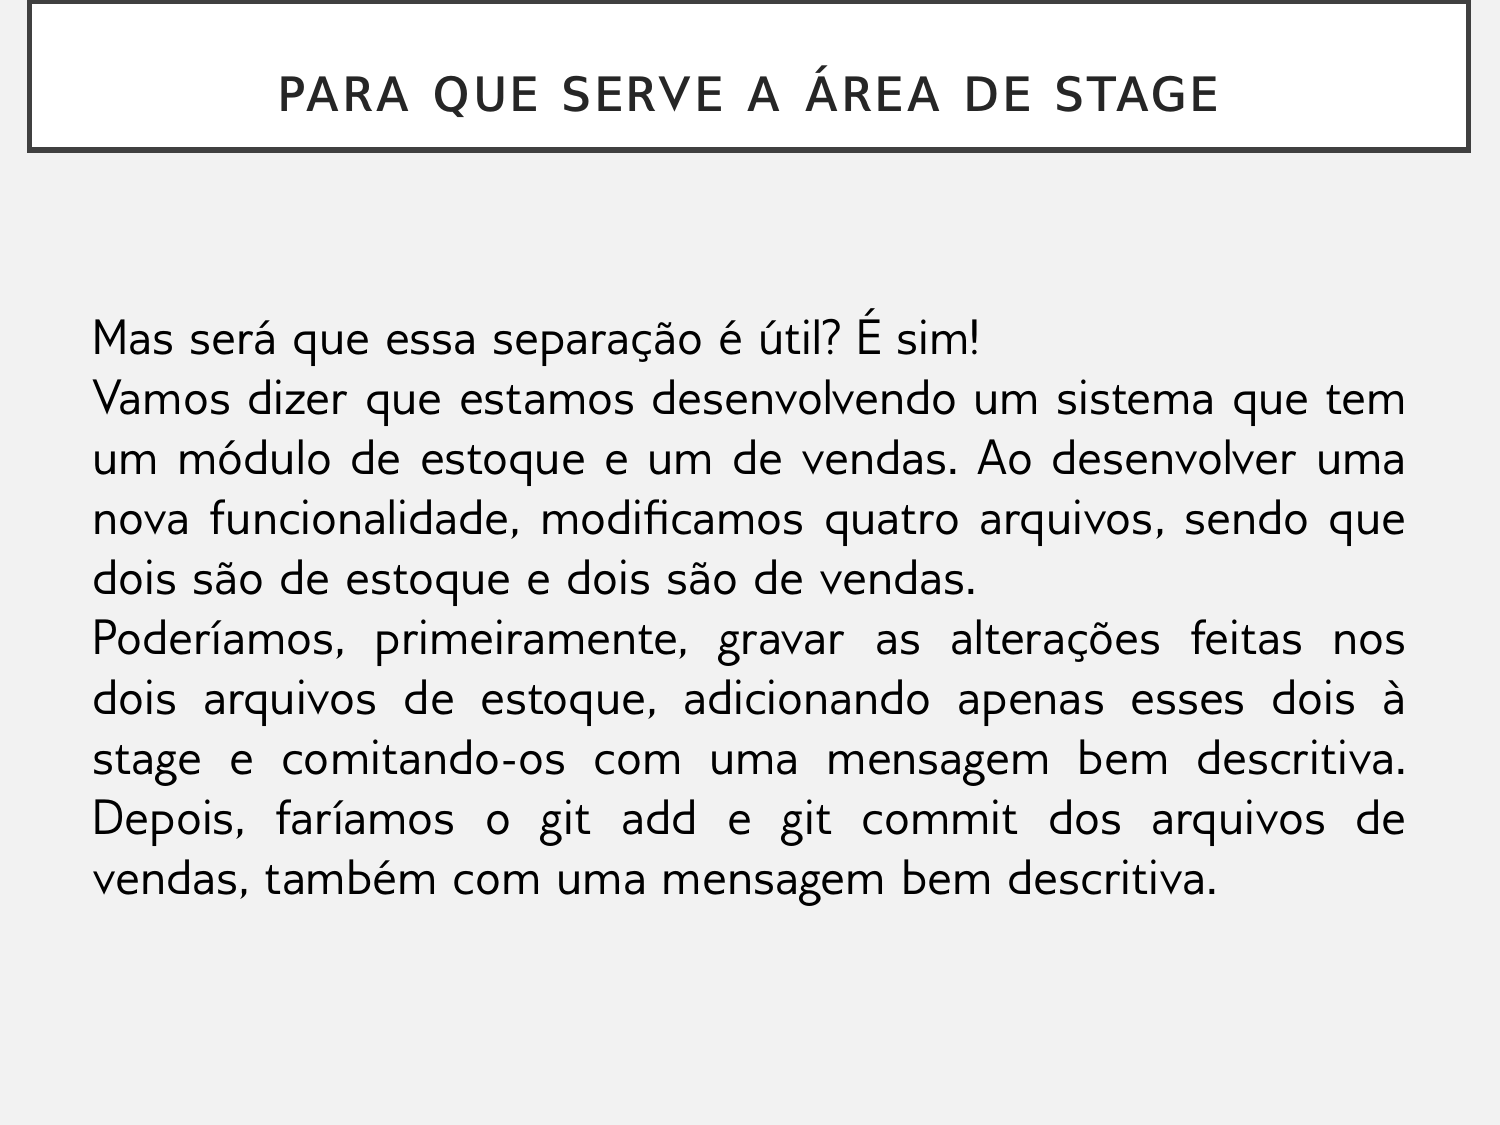

# PARA QUE SERVE A ÁREA DE STAGE
Mas será que essa separação é útil? É sim!
Vamos dizer que estamos desenvolvendo um sistema que tem um módulo de estoque e um de vendas. Ao desenvolver uma nova funcionalidade, modificamos quatro arquivos, sendo que dois são de estoque e dois são de vendas.
Poderíamos, primeiramente, gravar as alterações feitas nos dois arquivos de estoque, adicionando apenas esses dois à stage e comitando-os com uma mensagem bem descritiva. Depois, faríamos o git add e git commit dos arquivos de vendas, também com uma mensagem bem descritiva.